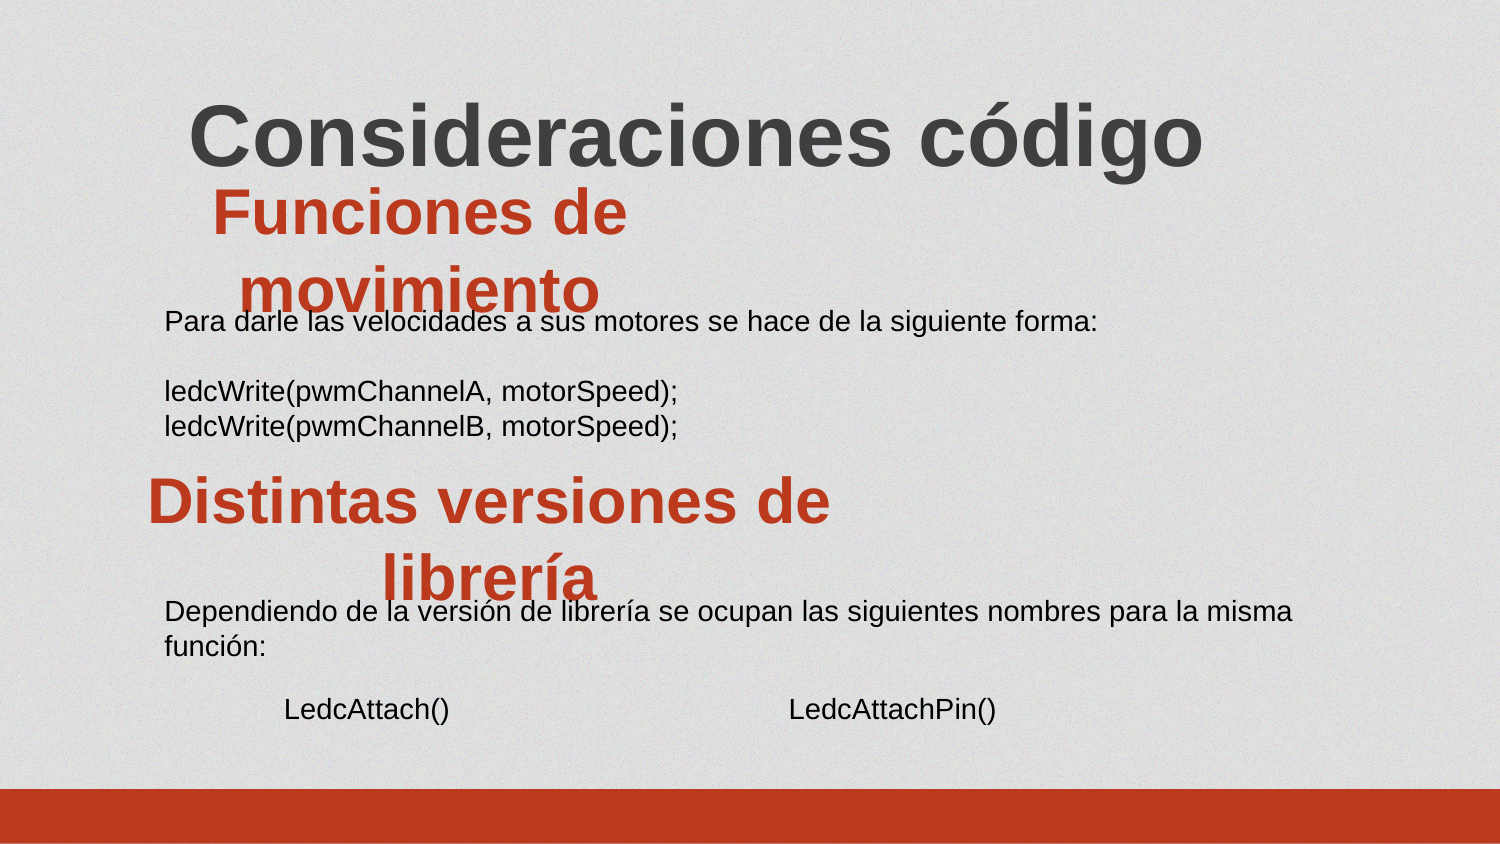

# Consideraciones código
Funciones de movimiento
Para darle las velocidades a sus motores se hace de la siguiente forma:

ledcWrite(pwmChannelA, motorSpeed);
ledcWrite(pwmChannelB, motorSpeed);

Distintas versiones de librería
Dependiendo de la versión de librería se ocupan las siguientes nombres para la misma función:
LedcAttach()
LedcAttachPin()